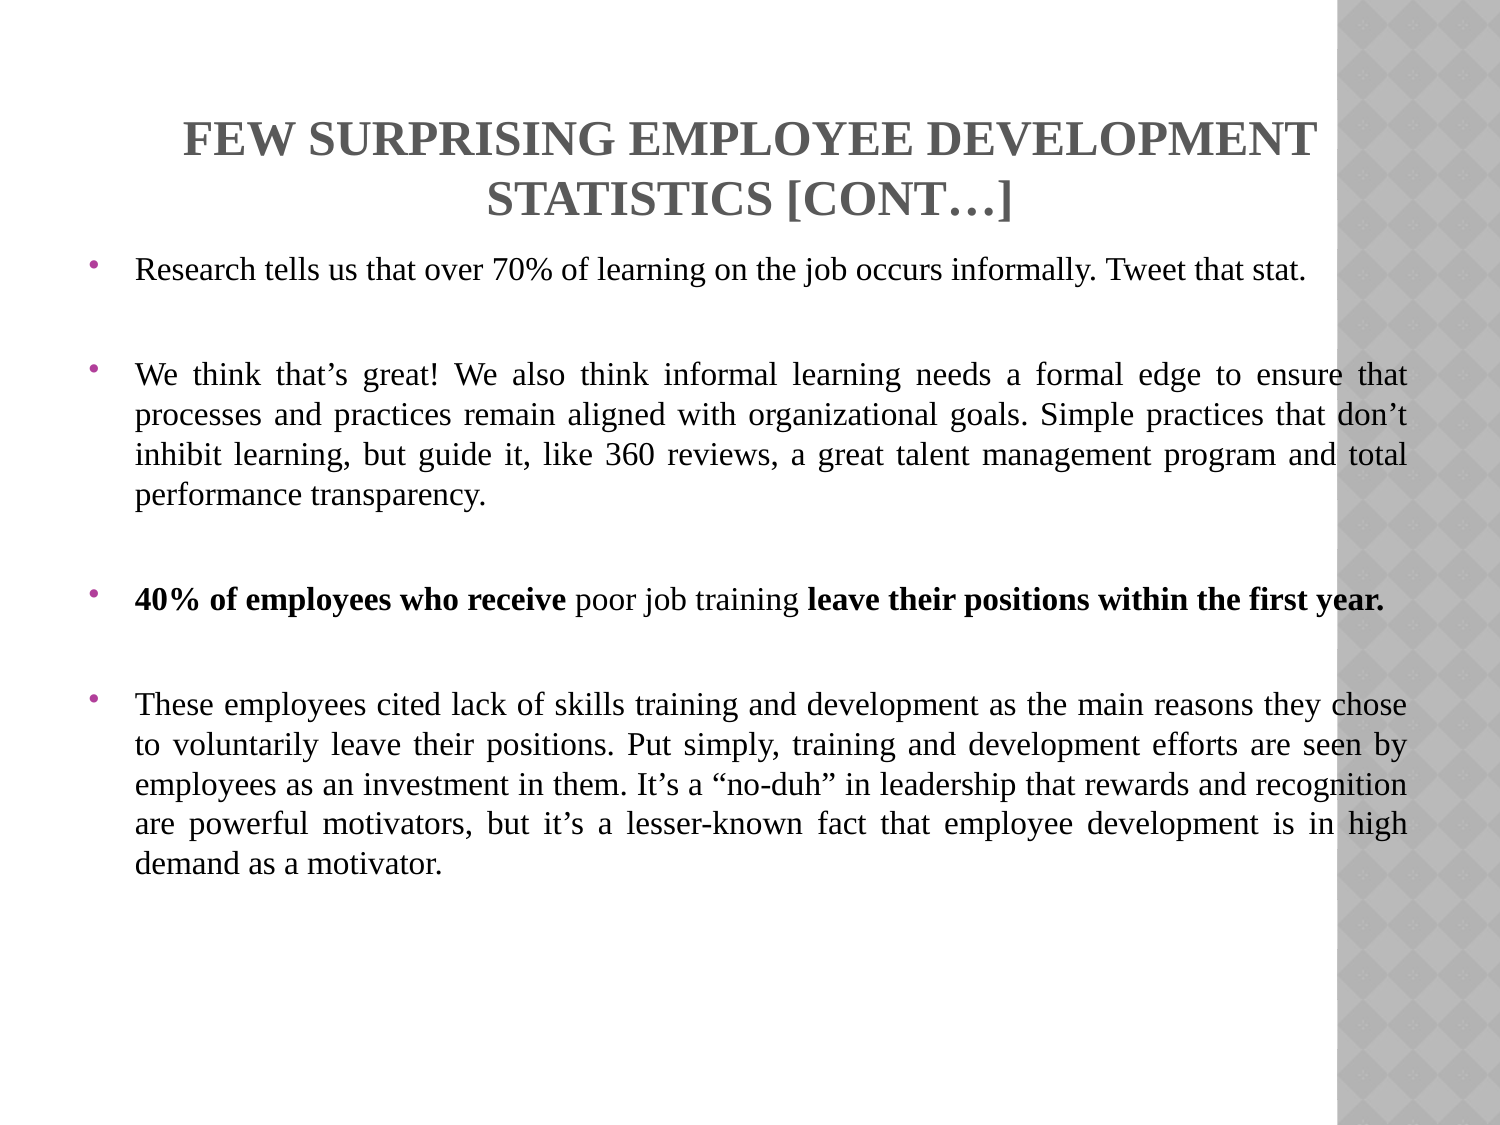

# Few Surprising Employee Development Statistics [cont…]
Research tells us that over 70% of learning on the job occurs informally. Tweet that stat.

We think that’s great! We also think informal learning needs a formal edge to ensure that processes and practices remain aligned with organizational goals. Simple practices that don’t inhibit learning, but guide it, like 360 reviews, a great talent management program and total performance transparency.

40% of employees who receive poor job training leave their positions within the first year.

These employees cited lack of skills training and development as the main reasons they chose to voluntarily leave their positions. Put simply, training and development efforts are seen by employees as an investment in them. It’s a “no-duh” in leadership that rewards and recognition are powerful motivators, but it’s a lesser-known fact that employee development is in high demand as a motivator.